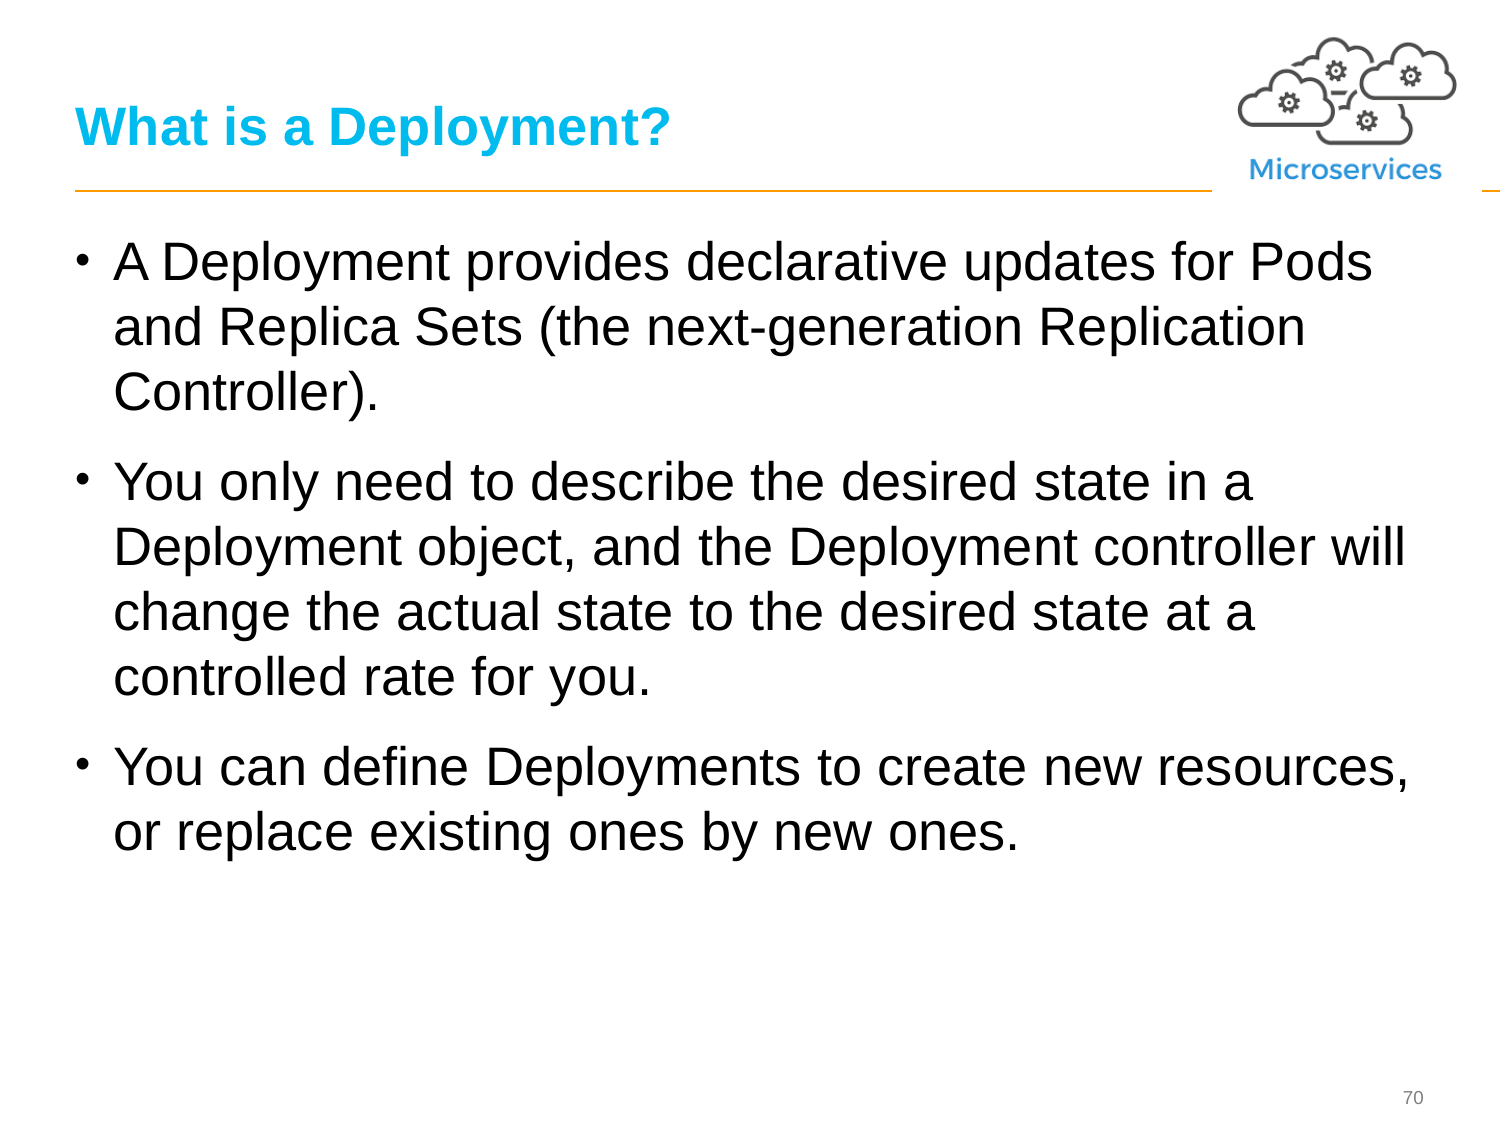

# What is a Deployment?
A Deployment provides declarative updates for Pods and Replica Sets (the next-generation Replication Controller).
You only need to describe the desired state in a Deployment object, and the Deployment controller will change the actual state to the desired state at a controlled rate for you.
You can define Deployments to create new resources, or replace existing ones by new ones.